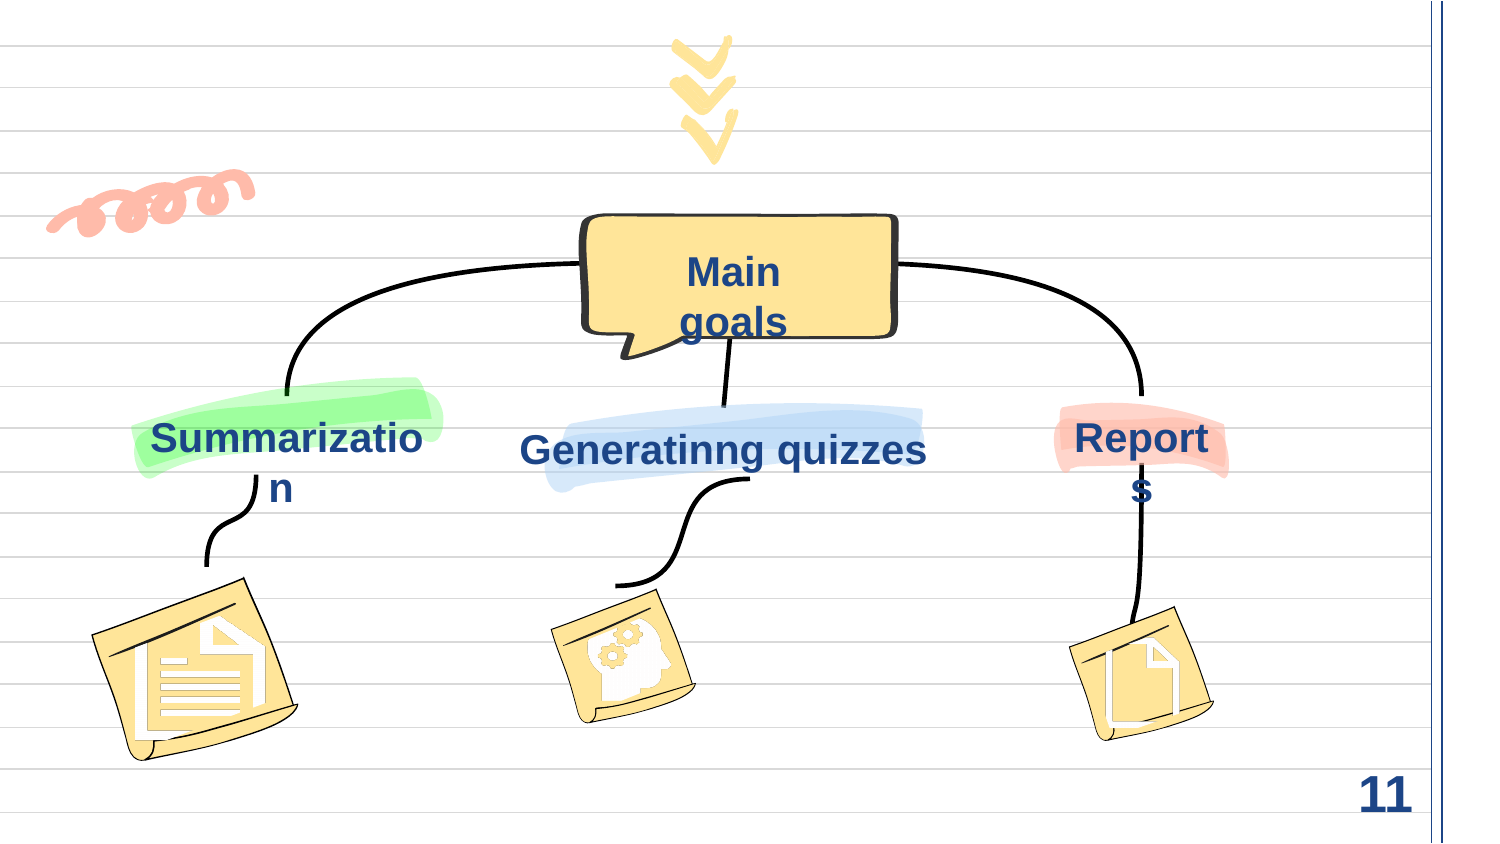

Main goals

Summarization
Reports
Generatinng quizzes

11